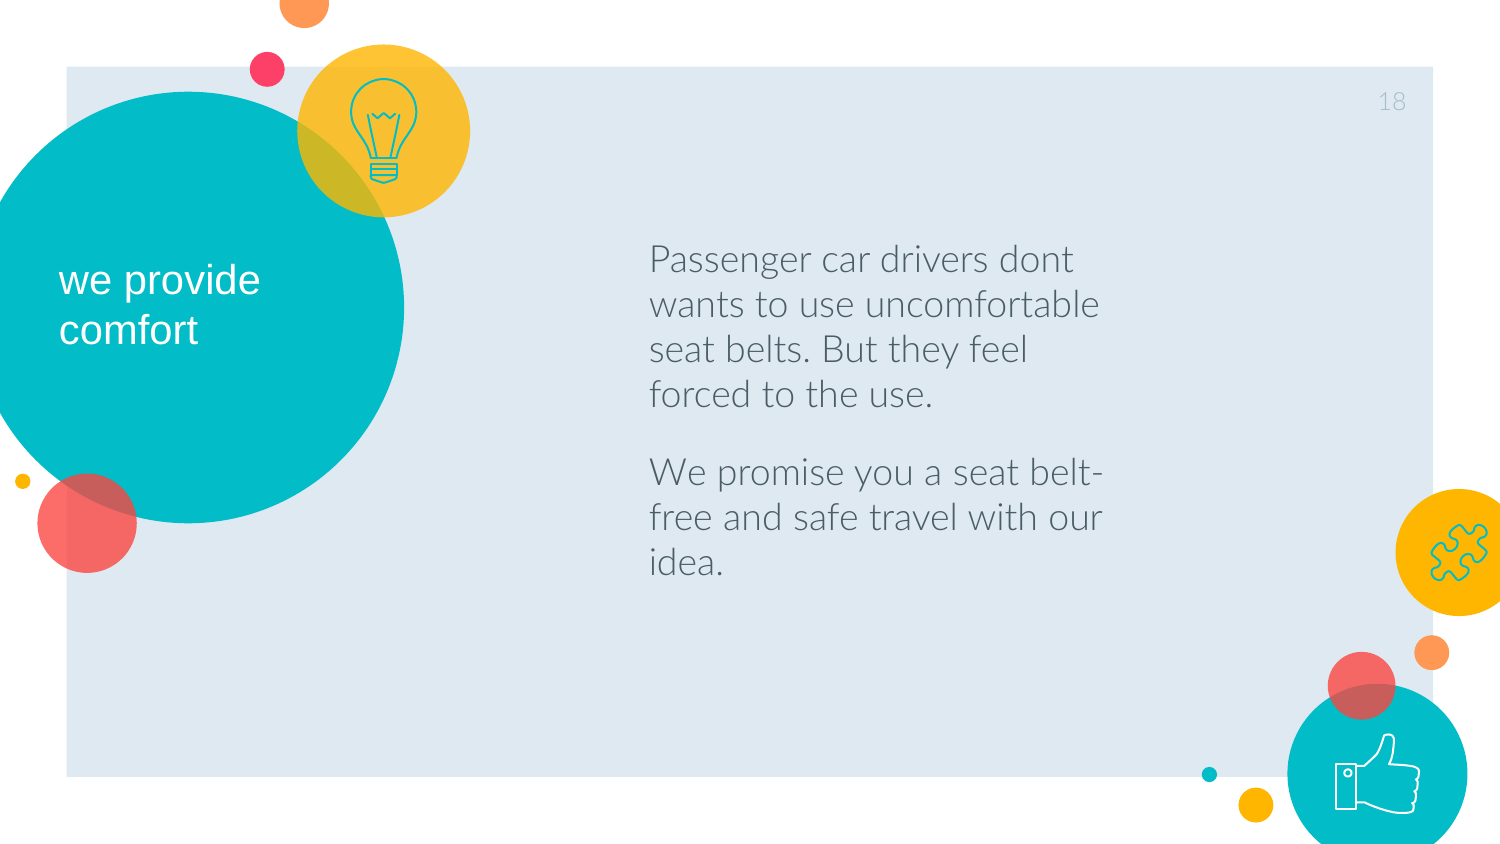

18
# we provide comfort
Passenger car drivers dont  wants to use uncomfortable seat belts. But they feel forced to the use.
We promise you a seat belt-free and safe travel with our idea.